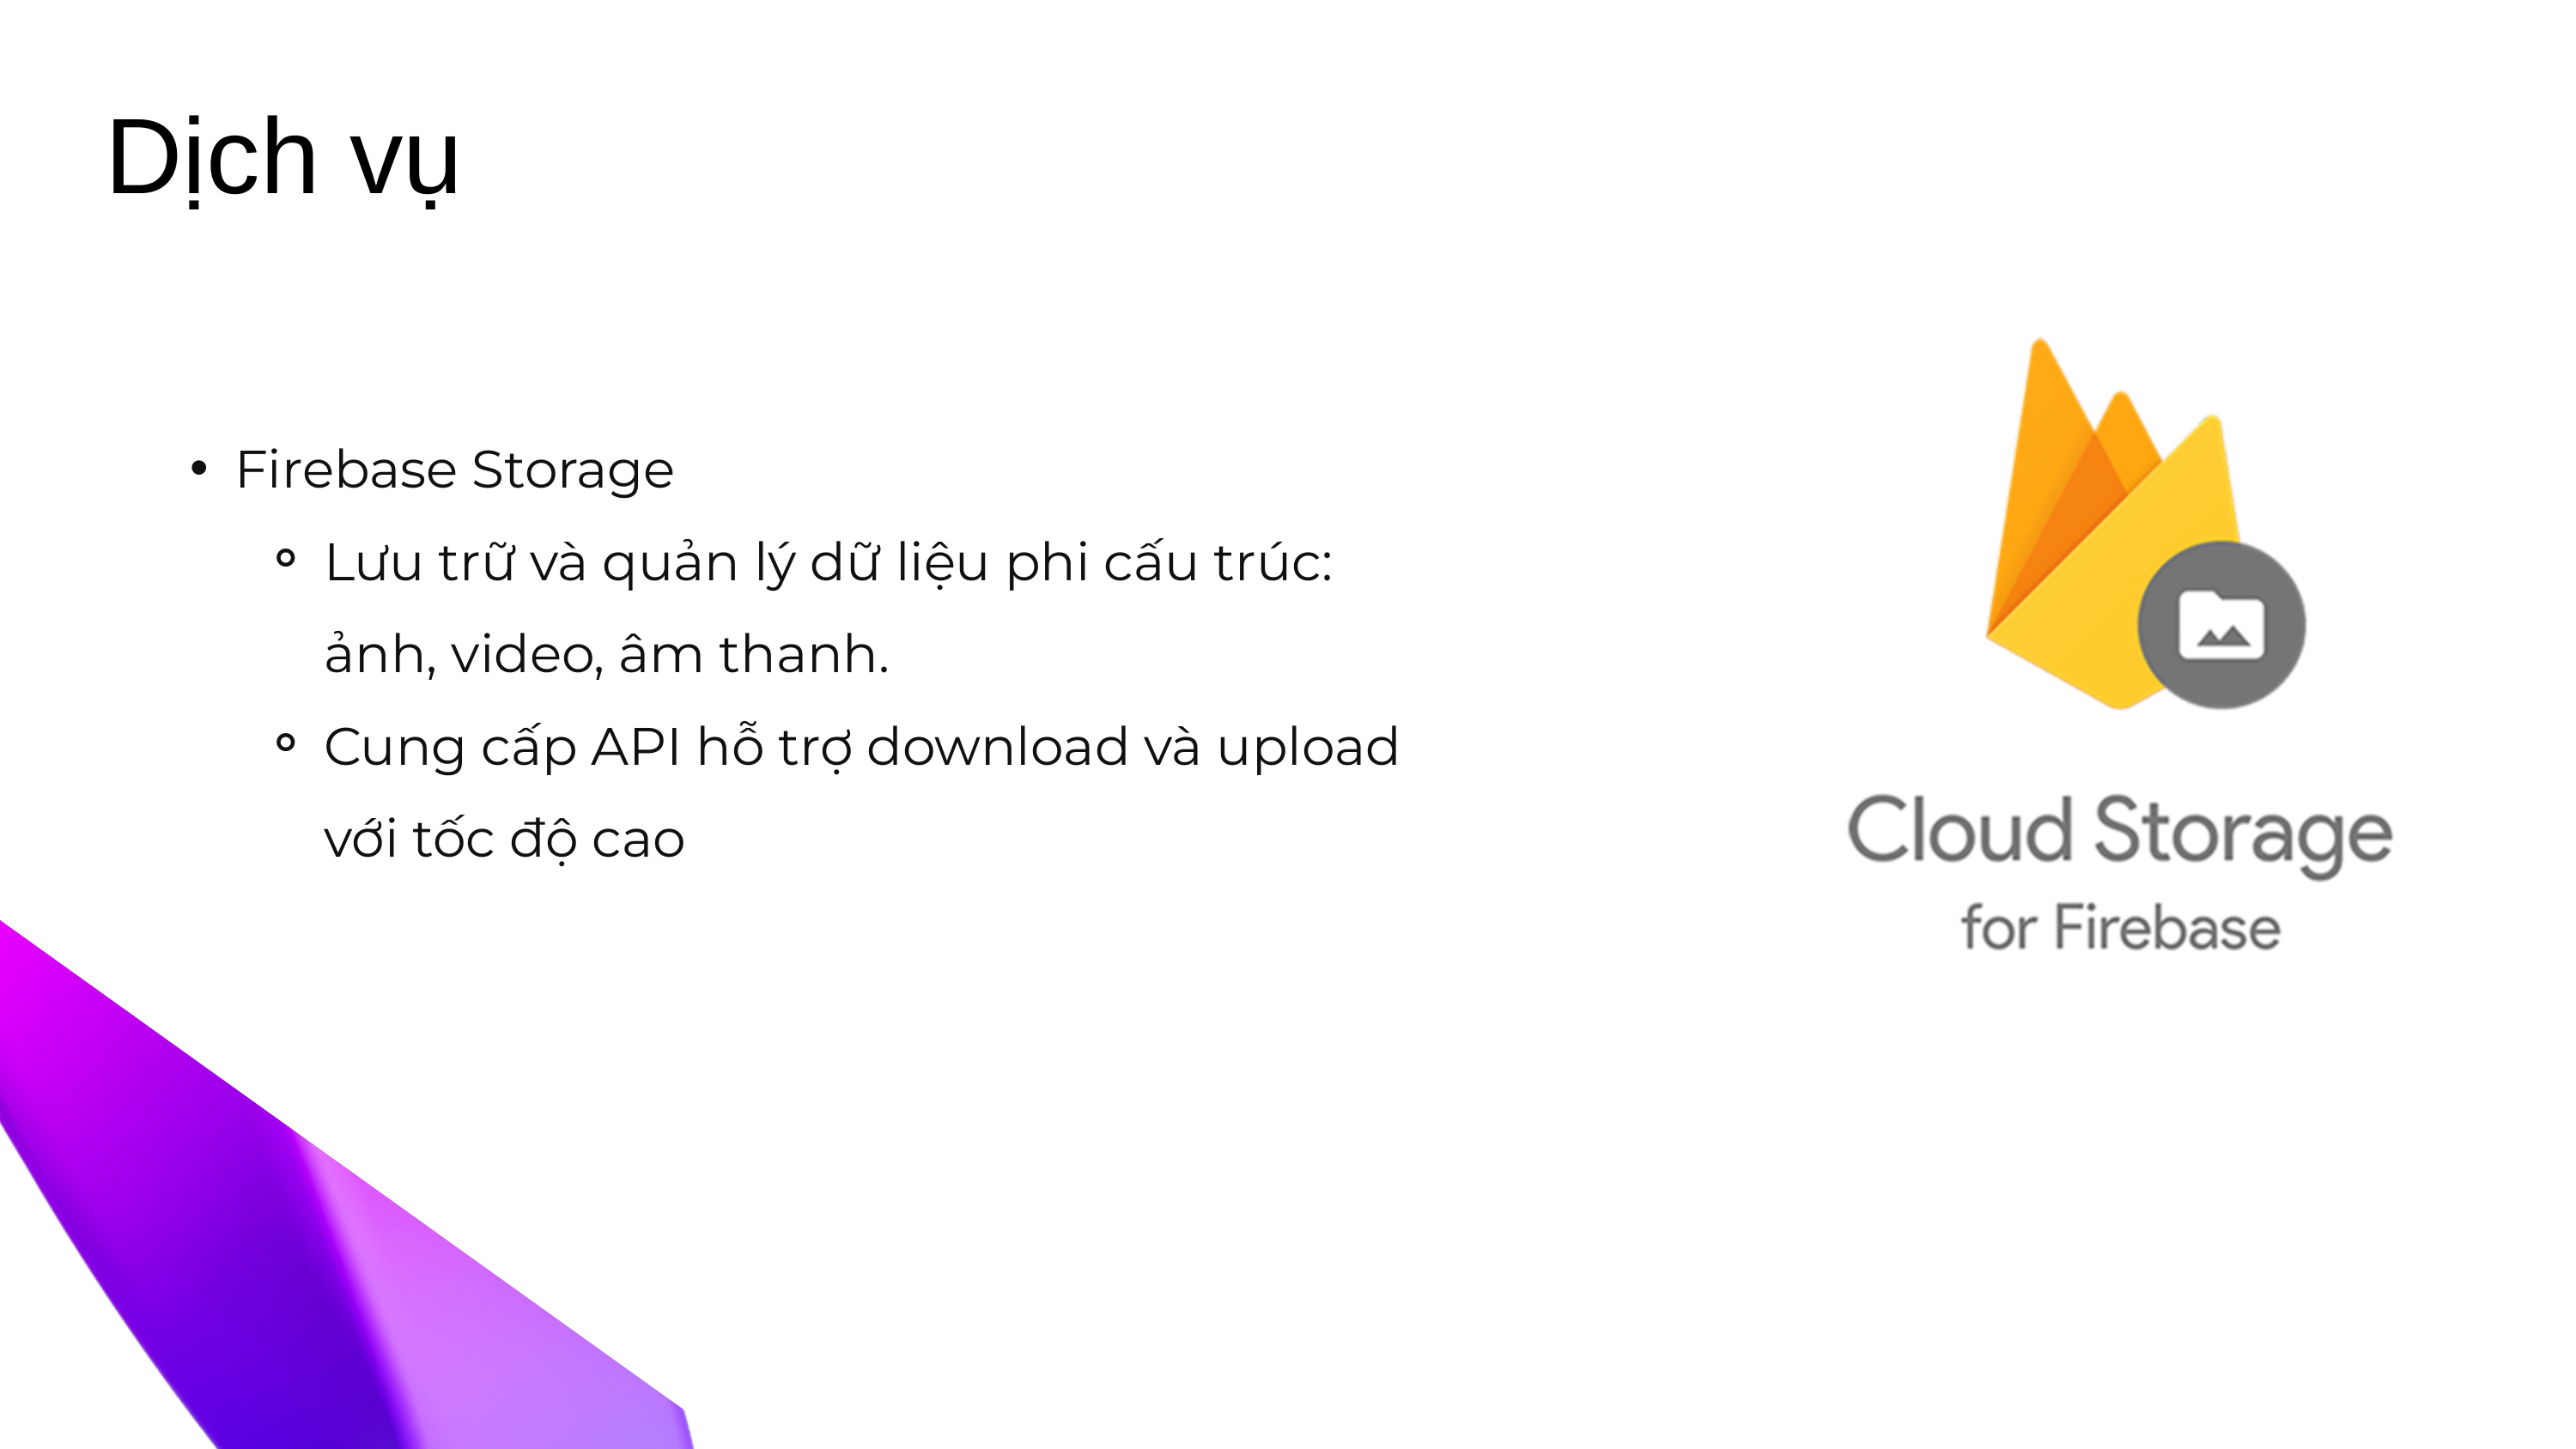

Dịch vụ

Firebase Storage
Lưu trữ và quản lý dữ liệu phi cấu trúc: ảnh, video, âm thanh.
Cung cấp API hỗ trợ download và upload với tốc độ cao